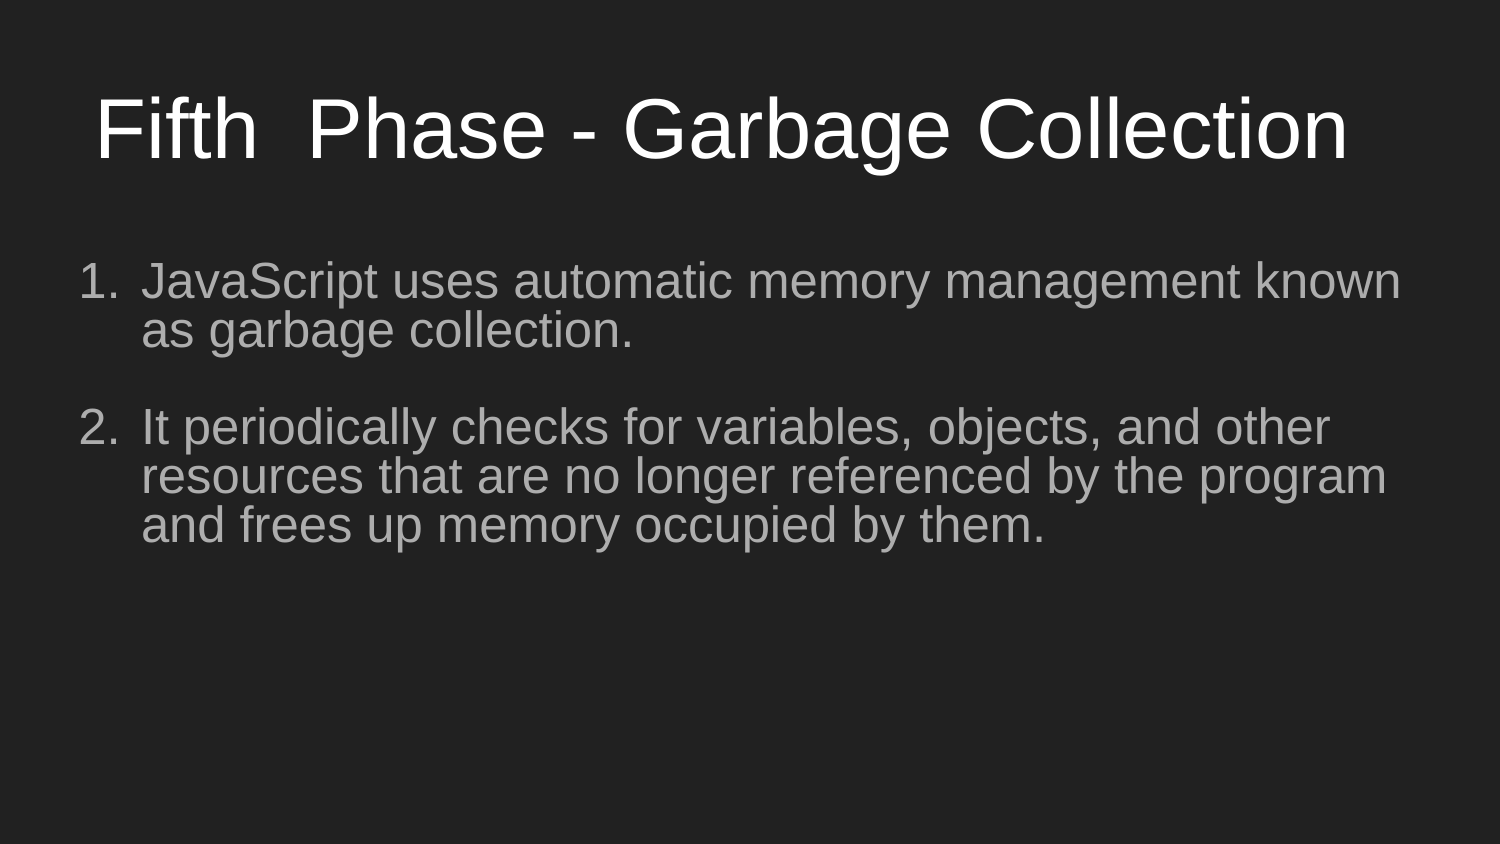

# Fifth  Phase - Garbage Collection
JavaScript uses automatic memory management known as garbage collection.

It periodically checks for variables, objects, and other resources that are no longer referenced by the program and frees up memory occupied by them.